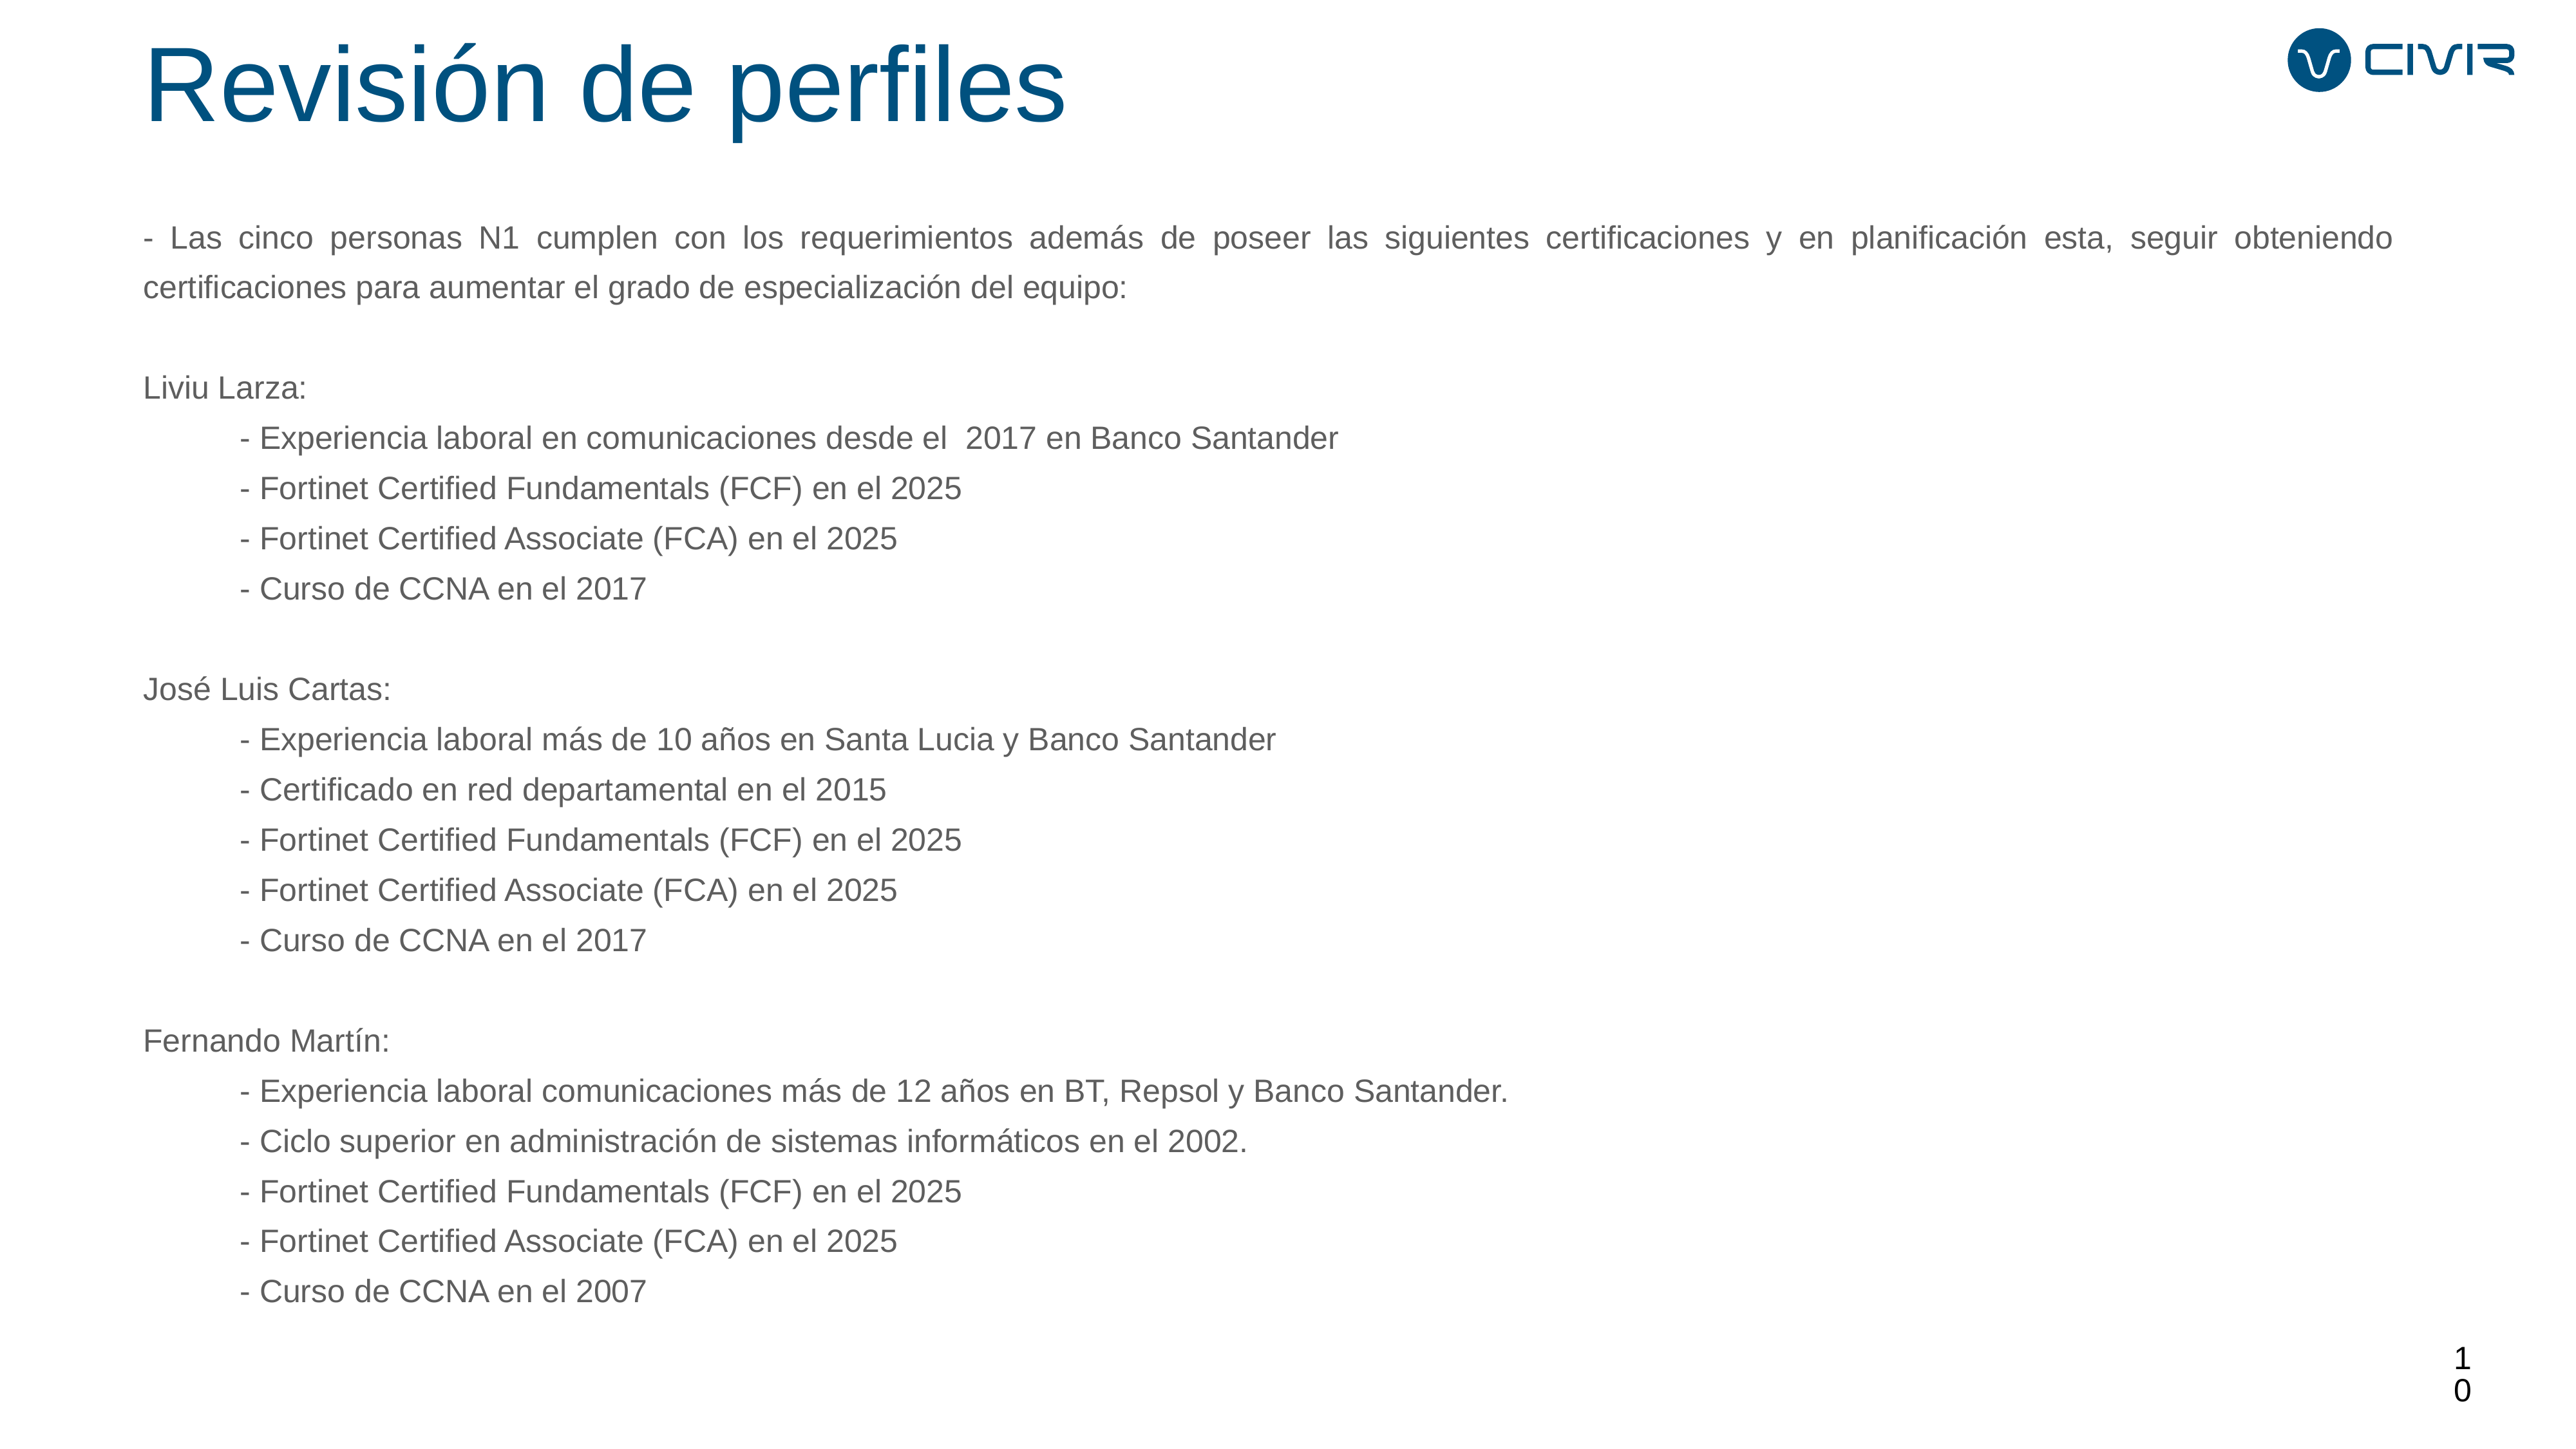

Revisión de perfiles

- Las cinco personas N1 cumplen con los requerimientos además de poseer las siguientes certificaciones y en planificación esta, seguir obteniendo certificaciones para aumentar el grado de especialización del equipo:

Liviu Larza:
	- Experiencia laboral en comunicaciones desde el  2017 en Banco Santander
	- Fortinet Certified Fundamentals (FCF) en el 2025
	- Fortinet Certified Associate (FCA) en el 2025
	- Curso de CCNA en el 2017

José Luis Cartas:
	- Experiencia laboral más de 10 años en Santa Lucia y Banco Santander
	- Certificado en red departamental en el 2015
	- Fortinet Certified Fundamentals (FCF) en el 2025
	- Fortinet Certified Associate (FCA) en el 2025
	- Curso de CCNA en el 2017

Fernando Martín:
	- Experiencia laboral comunicaciones más de 12 años en BT, Repsol y Banco Santander.
	- Ciclo superior en administración de sistemas informáticos en el 2002.
	- Fortinet Certified Fundamentals (FCF) en el 2025
	- Fortinet Certified Associate (FCA) en el 2025
	- Curso de CCNA en el 2007
10